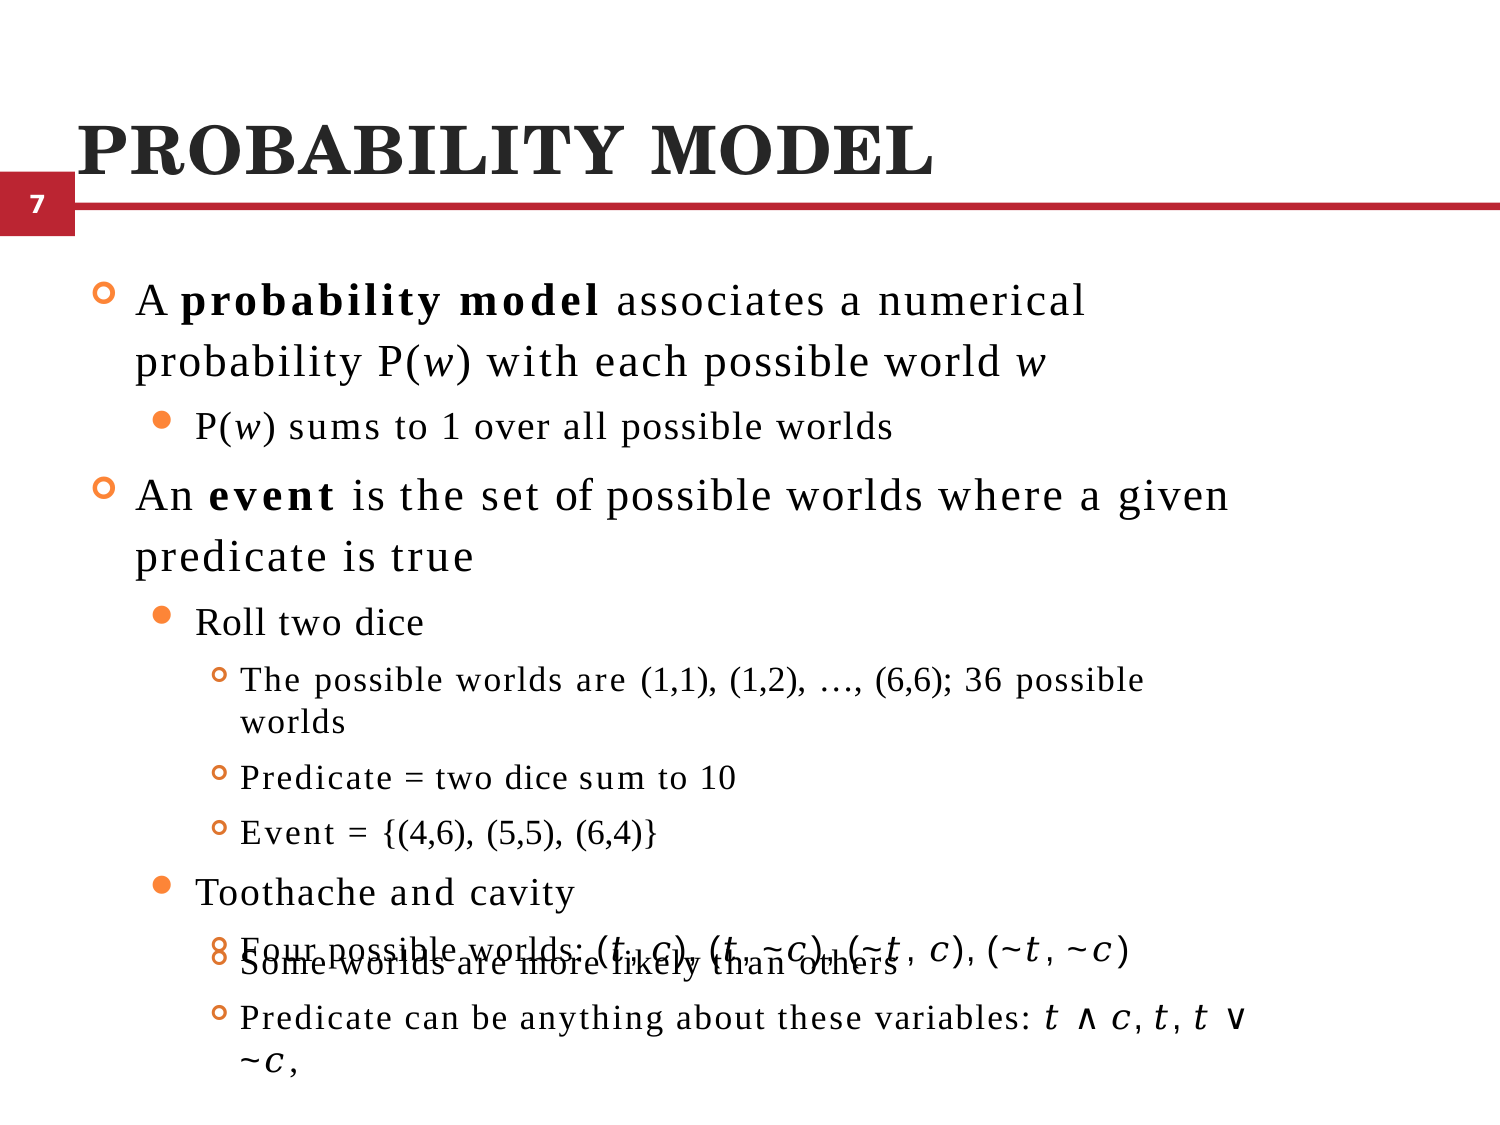

# Probability Model
A probability model associates a numerical probability P(w) with each possible world w
P(w) sums to 1 over all possible worlds
An event is the set of possible worlds where a given predicate is true
Roll two dice
The possible worlds are (1,1), (1,2), …, (6,6); 36 possible worlds
Predicate = two dice sum to 10
Event = {(4,6), (5,5), (6,4)}
Toothache and cavity
Four possible worlds: (𝑡, 𝑐), (𝑡, ~𝑐), (~𝑡, 𝑐), (~𝑡, ~𝑐)
Some worlds are more likely than others
Predicate can be anything about these variables: 𝑡 ∧ 𝑐, 𝑡, 𝑡 ∨ ~𝑐,
5